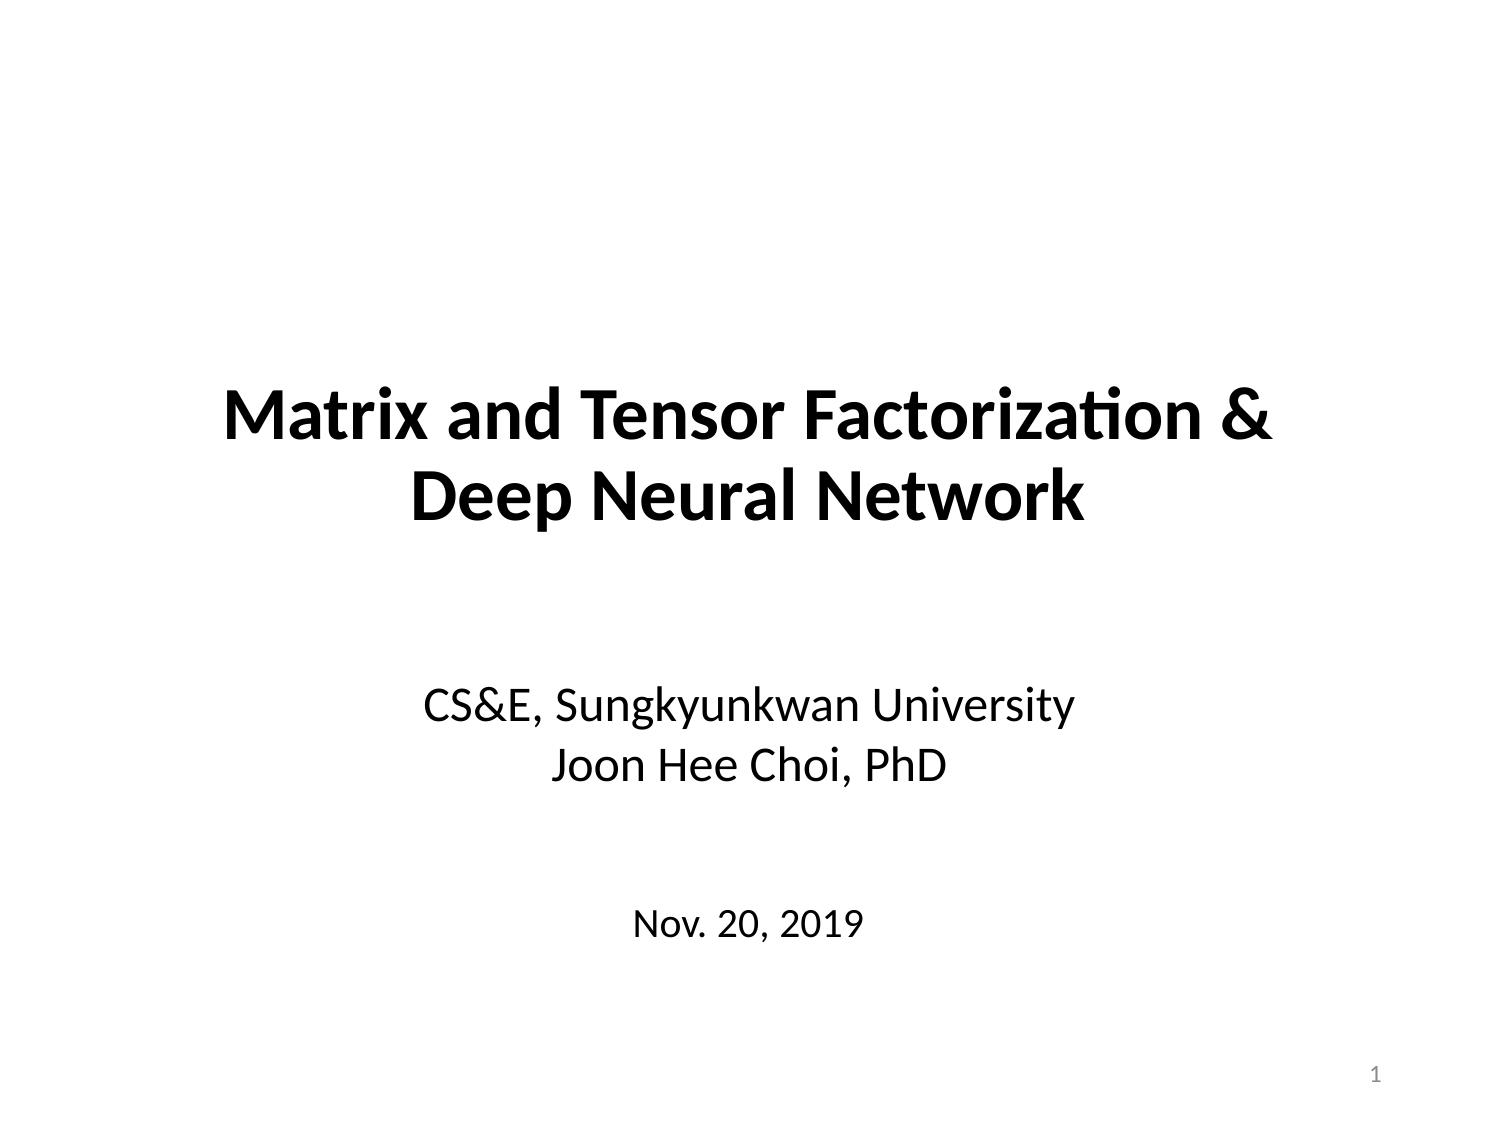

# Matrix and Tensor Factorization & Deep Neural Network

CS&E, Sungkyunkwan University
Joon Hee Choi, PhD
Nov. 20, 2019
1